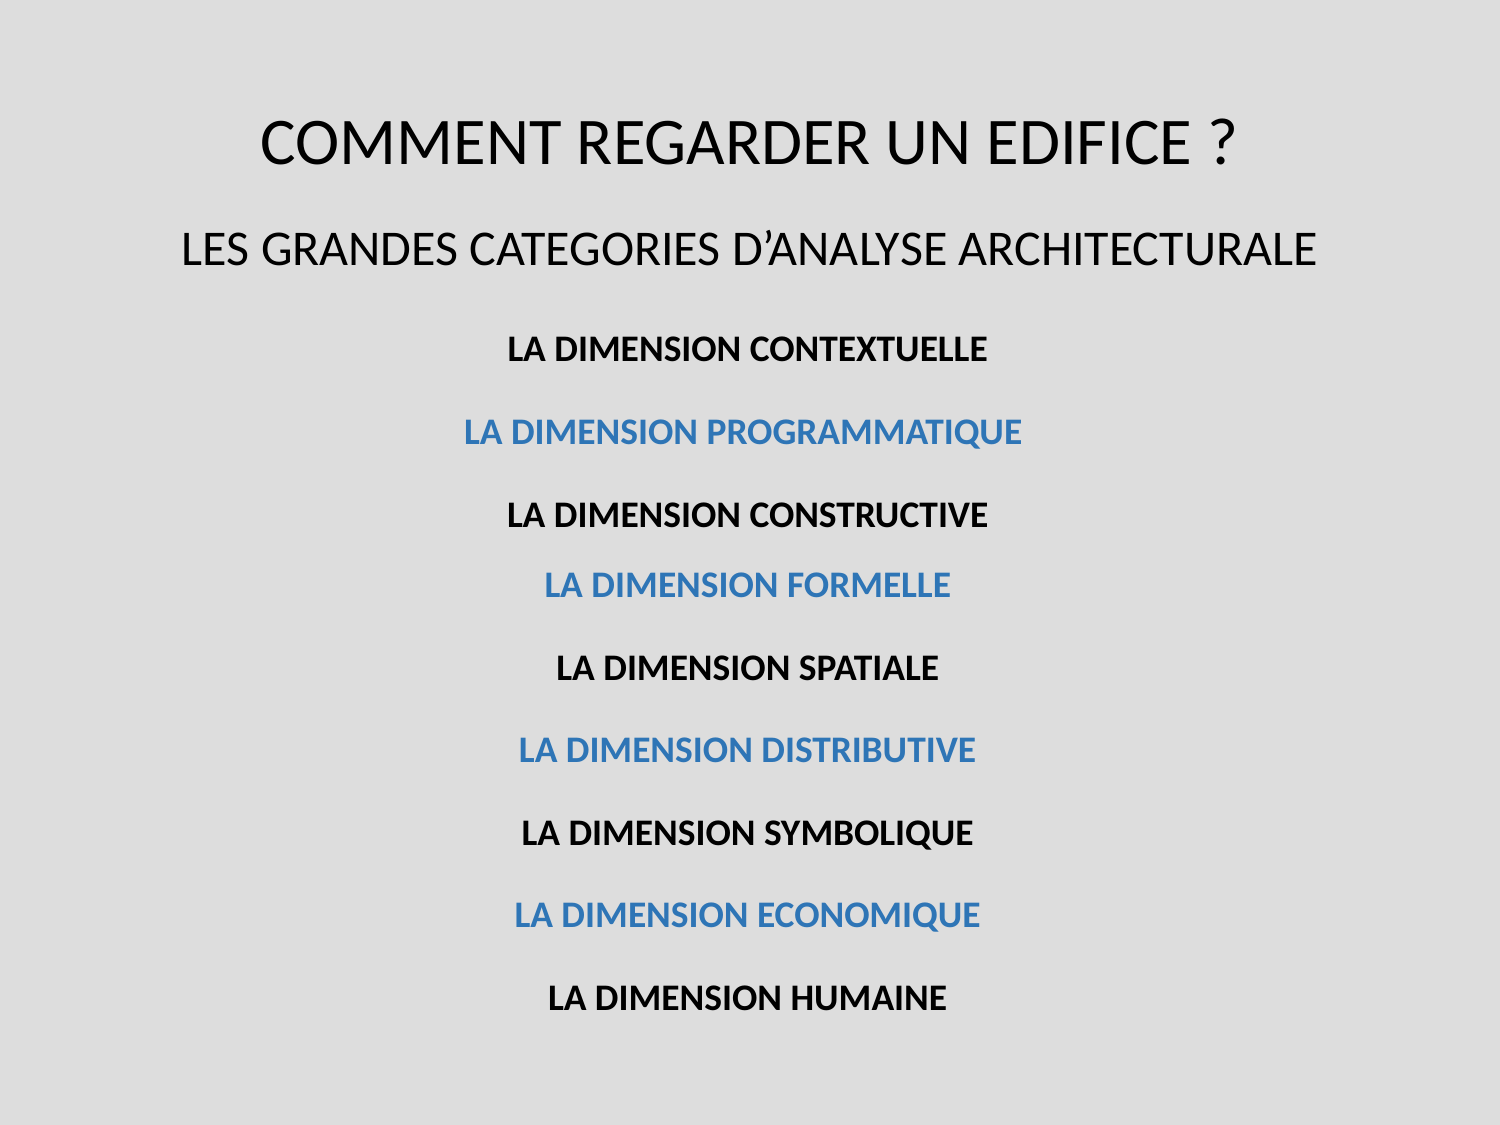

COMMENT REGARDER UN EDIFICE ?
LES GRANDES CATEGORIES D’ANALYSE ARCHITECTURALE
LA DIMENSION CONTEXTUELLE
LA DIMENSION PROGRAMMATIQUE
LA DIMENSION CONSTRUCTIVE
LA DIMENSION FORMELLE
LA DIMENSION SPATIALE
LA DIMENSION DISTRIBUTIVE
LA DIMENSION SYMBOLIQUE
LA DIMENSION ECONOMIQUE
LA DIMENSION HUMAINE